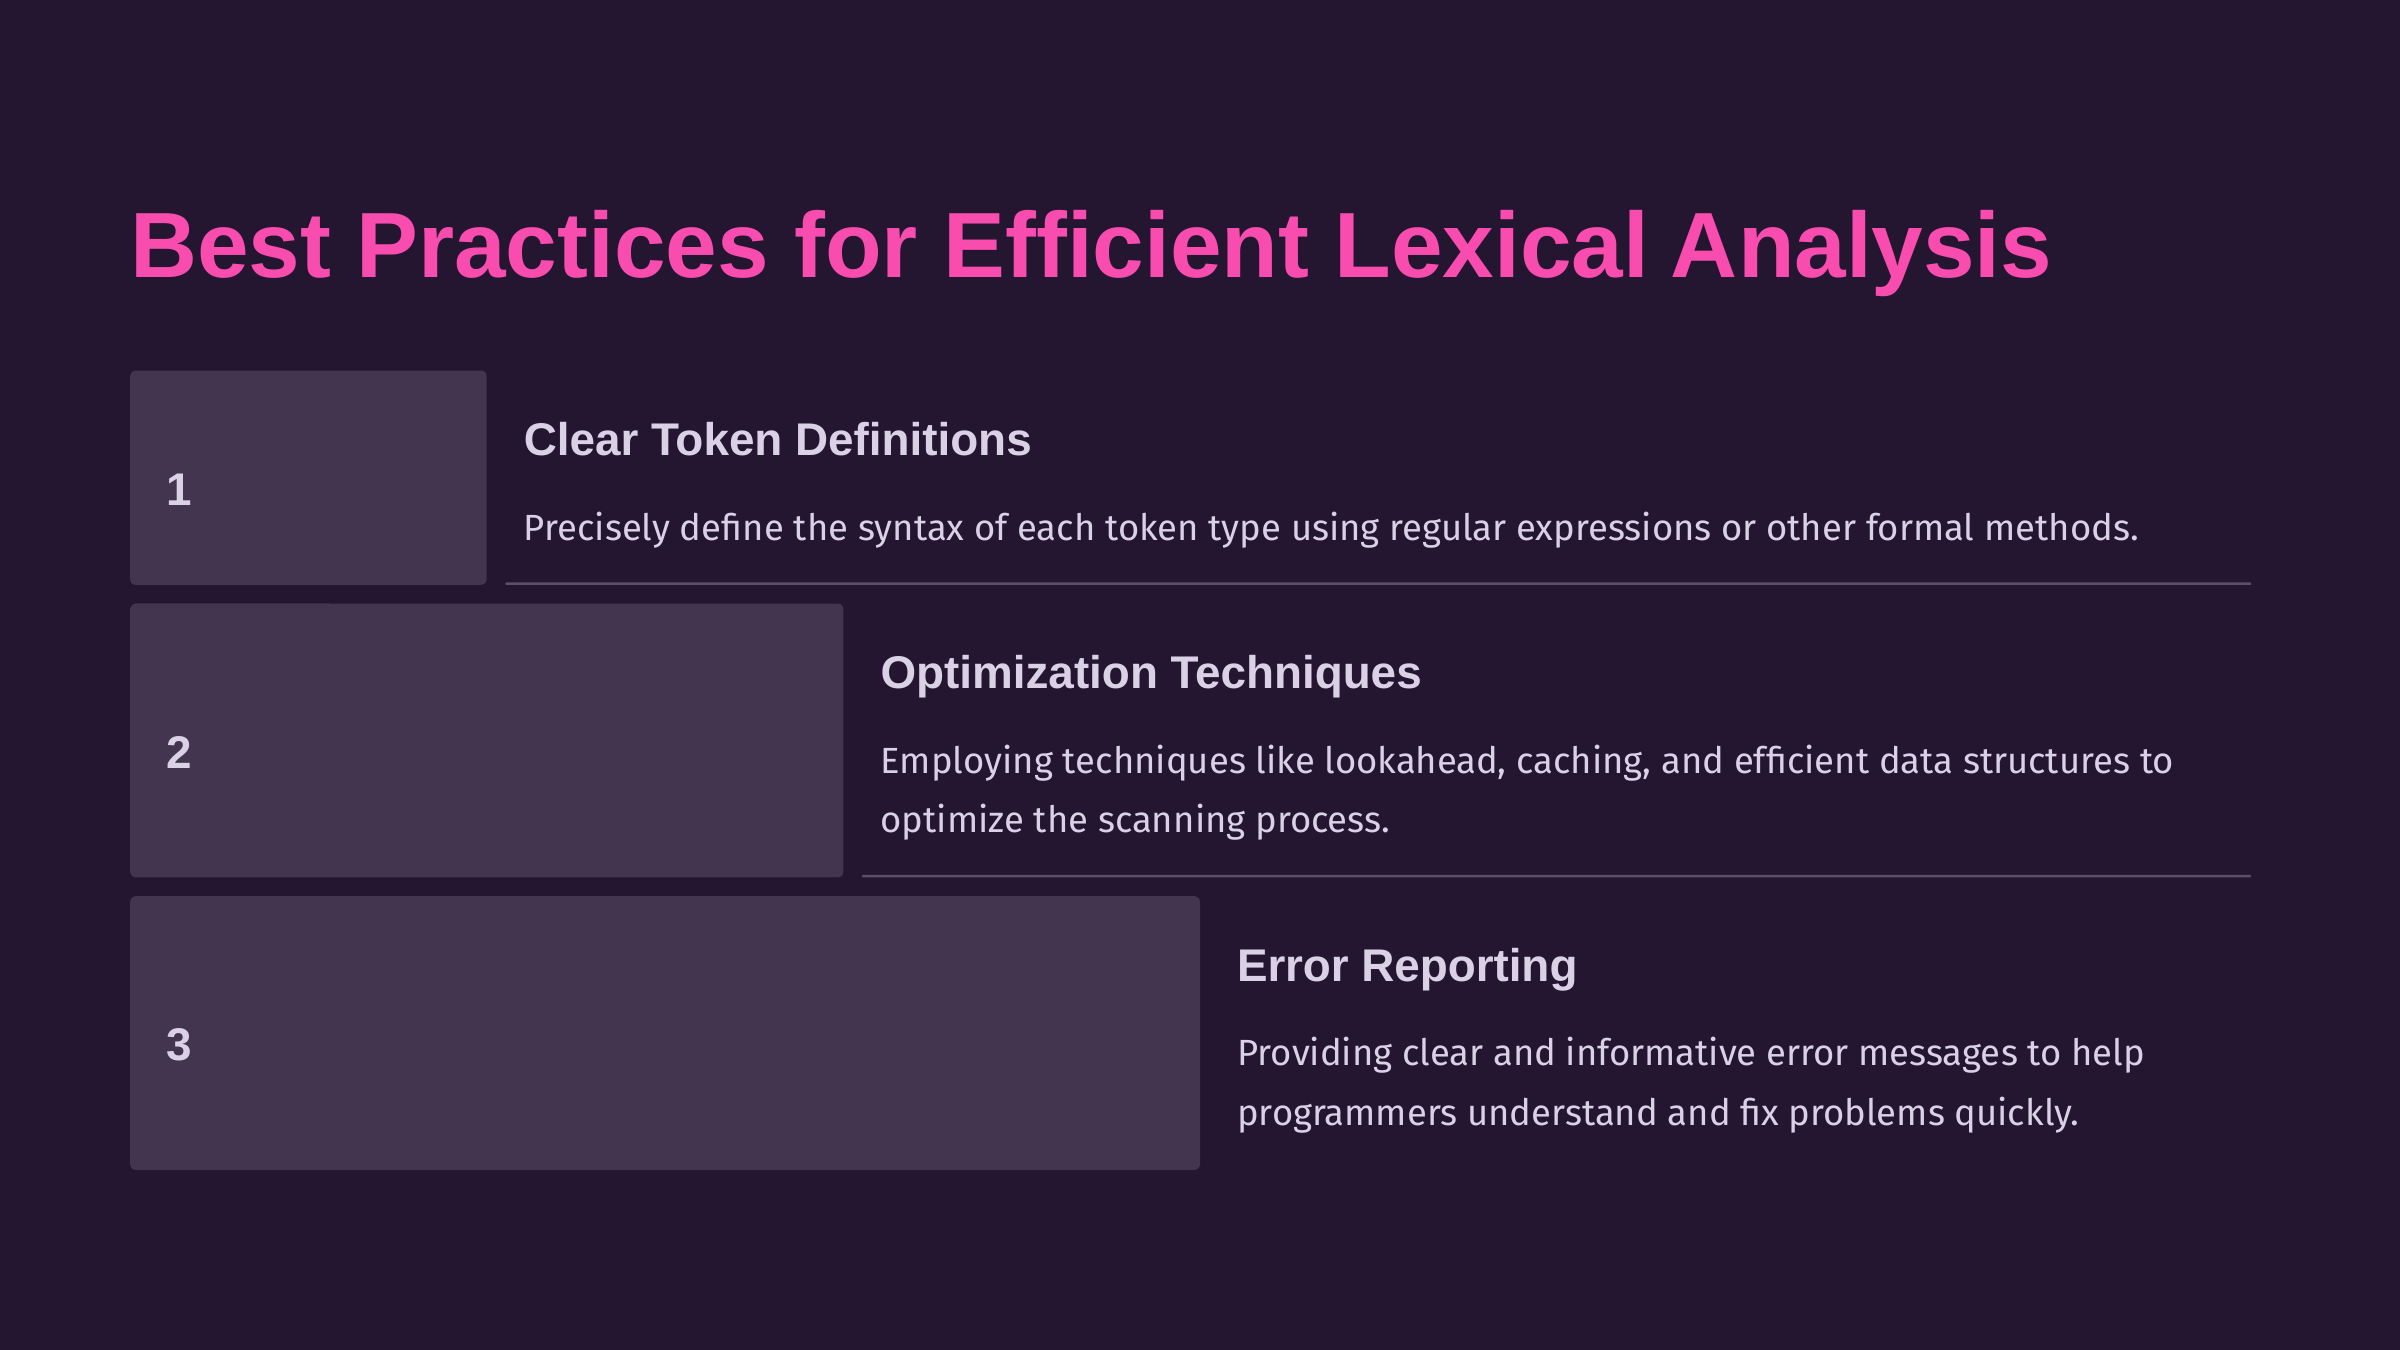

Best Practices for Efficient Lexical Analysis

Clear Token Definitions
1
Precisely define the syntax of each token type using regular expressions or other formal methods.

Optimization Techniques
2
Employing techniques like lookahead, caching, and efficient data structures to optimize the scanning process.

Error Reporting
3
Providing clear and informative error messages to help programmers understand and fix problems quickly.